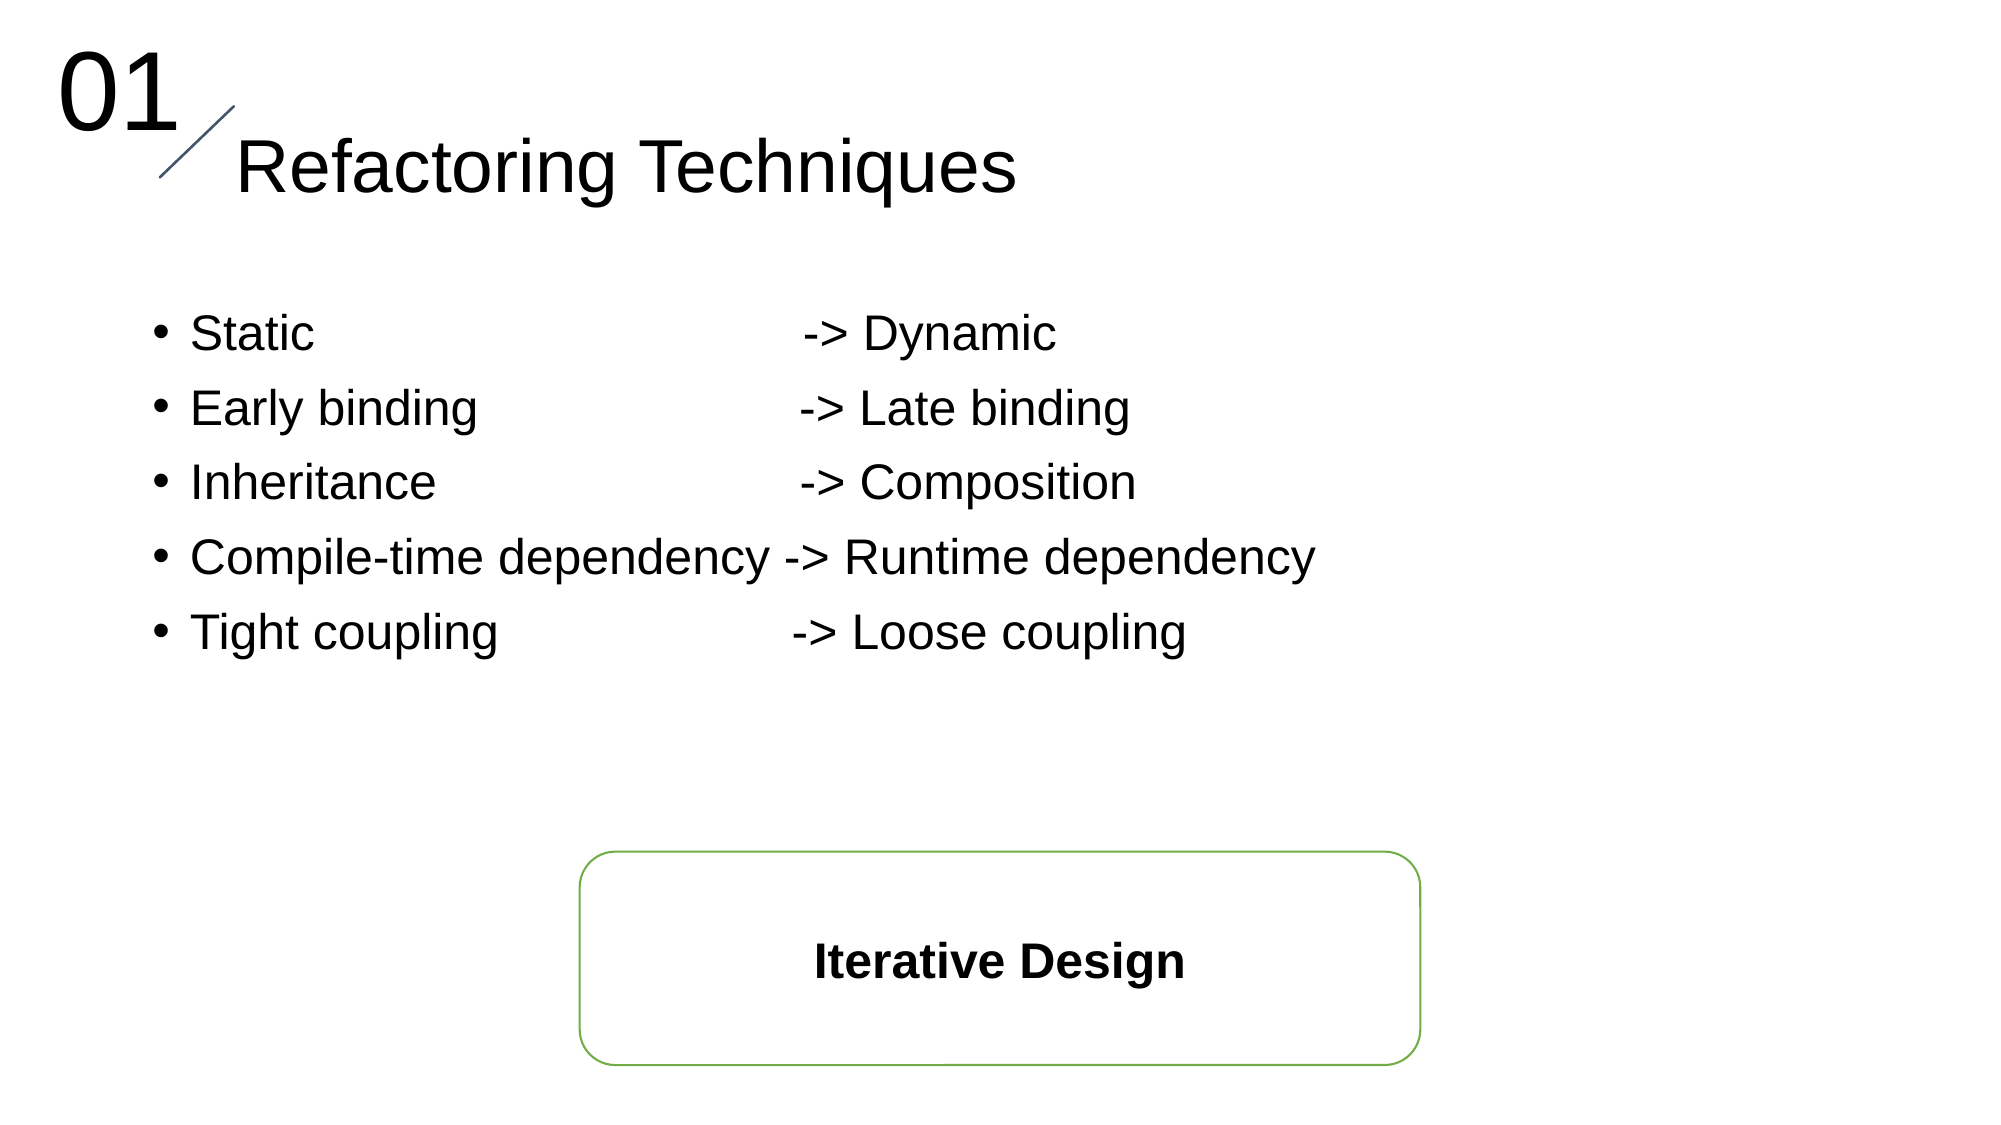

01
# Refactoring Techniques
Static                                   -> Dynamic
Early binding                       -> Late binding
Inheritance                          -> Composition
Compile-time dependency -> Runtime dependency
Tight coupling                     -> Loose coupling
Iterative Design